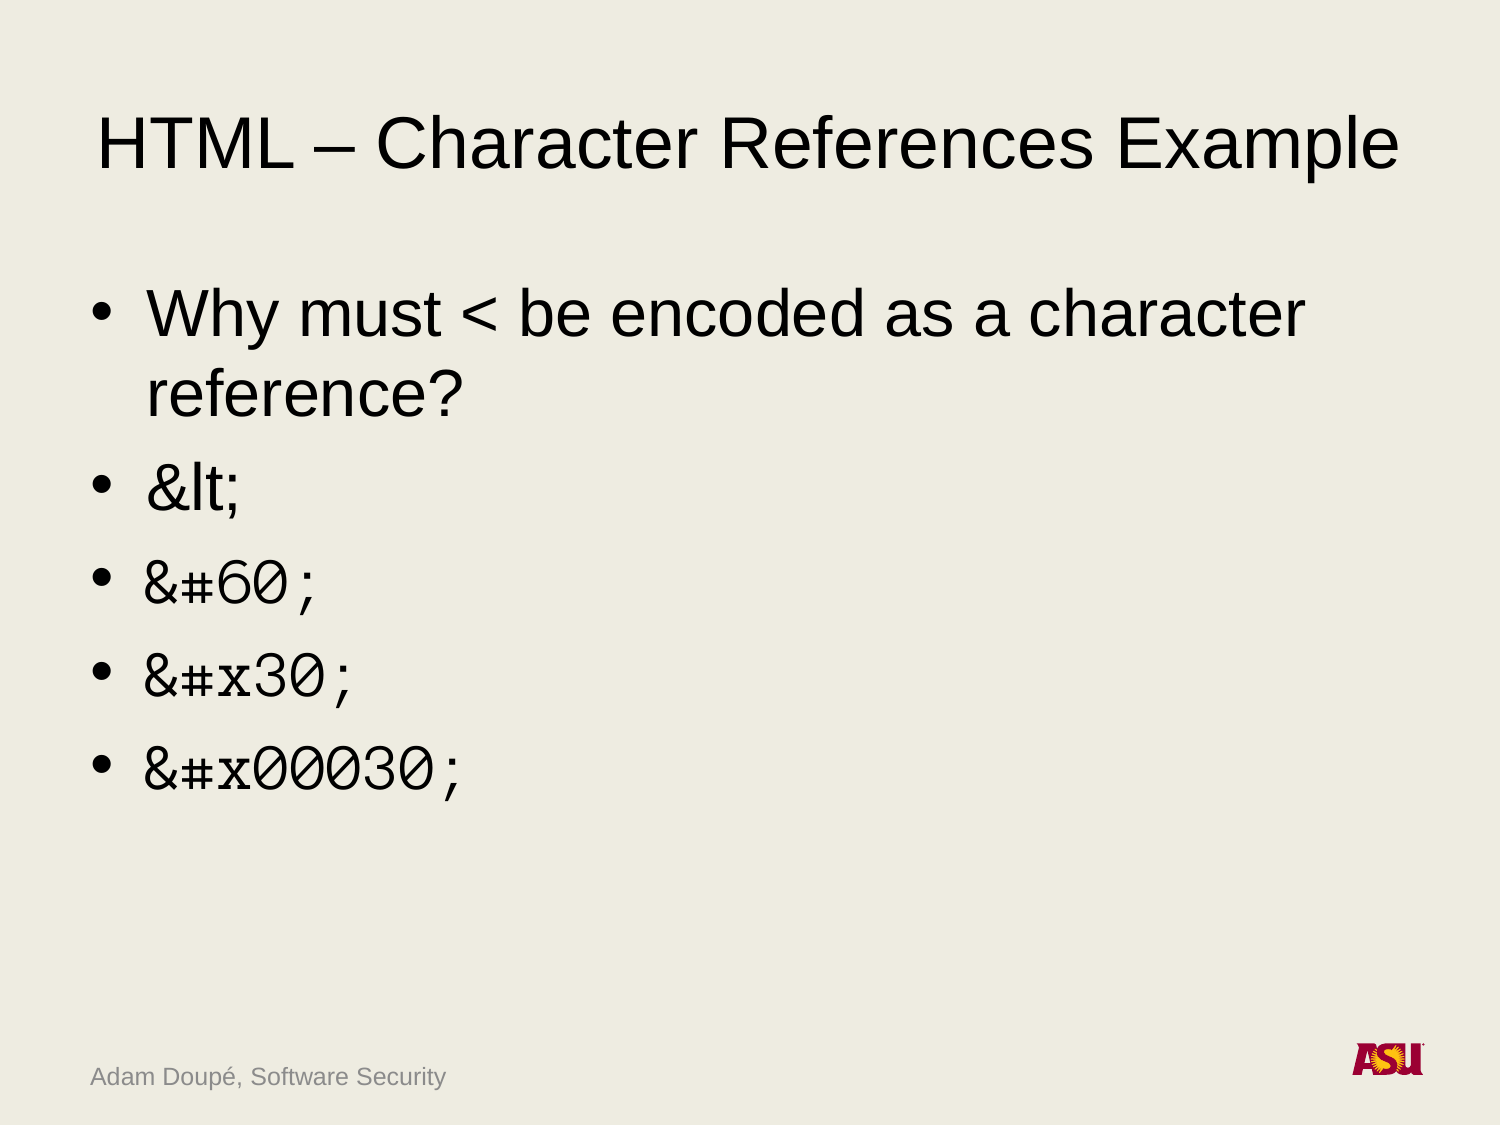

# HTML – Character References Example
Why must < be encoded as a character reference?
&lt;
&#60;
&#x30;
&#x00030;